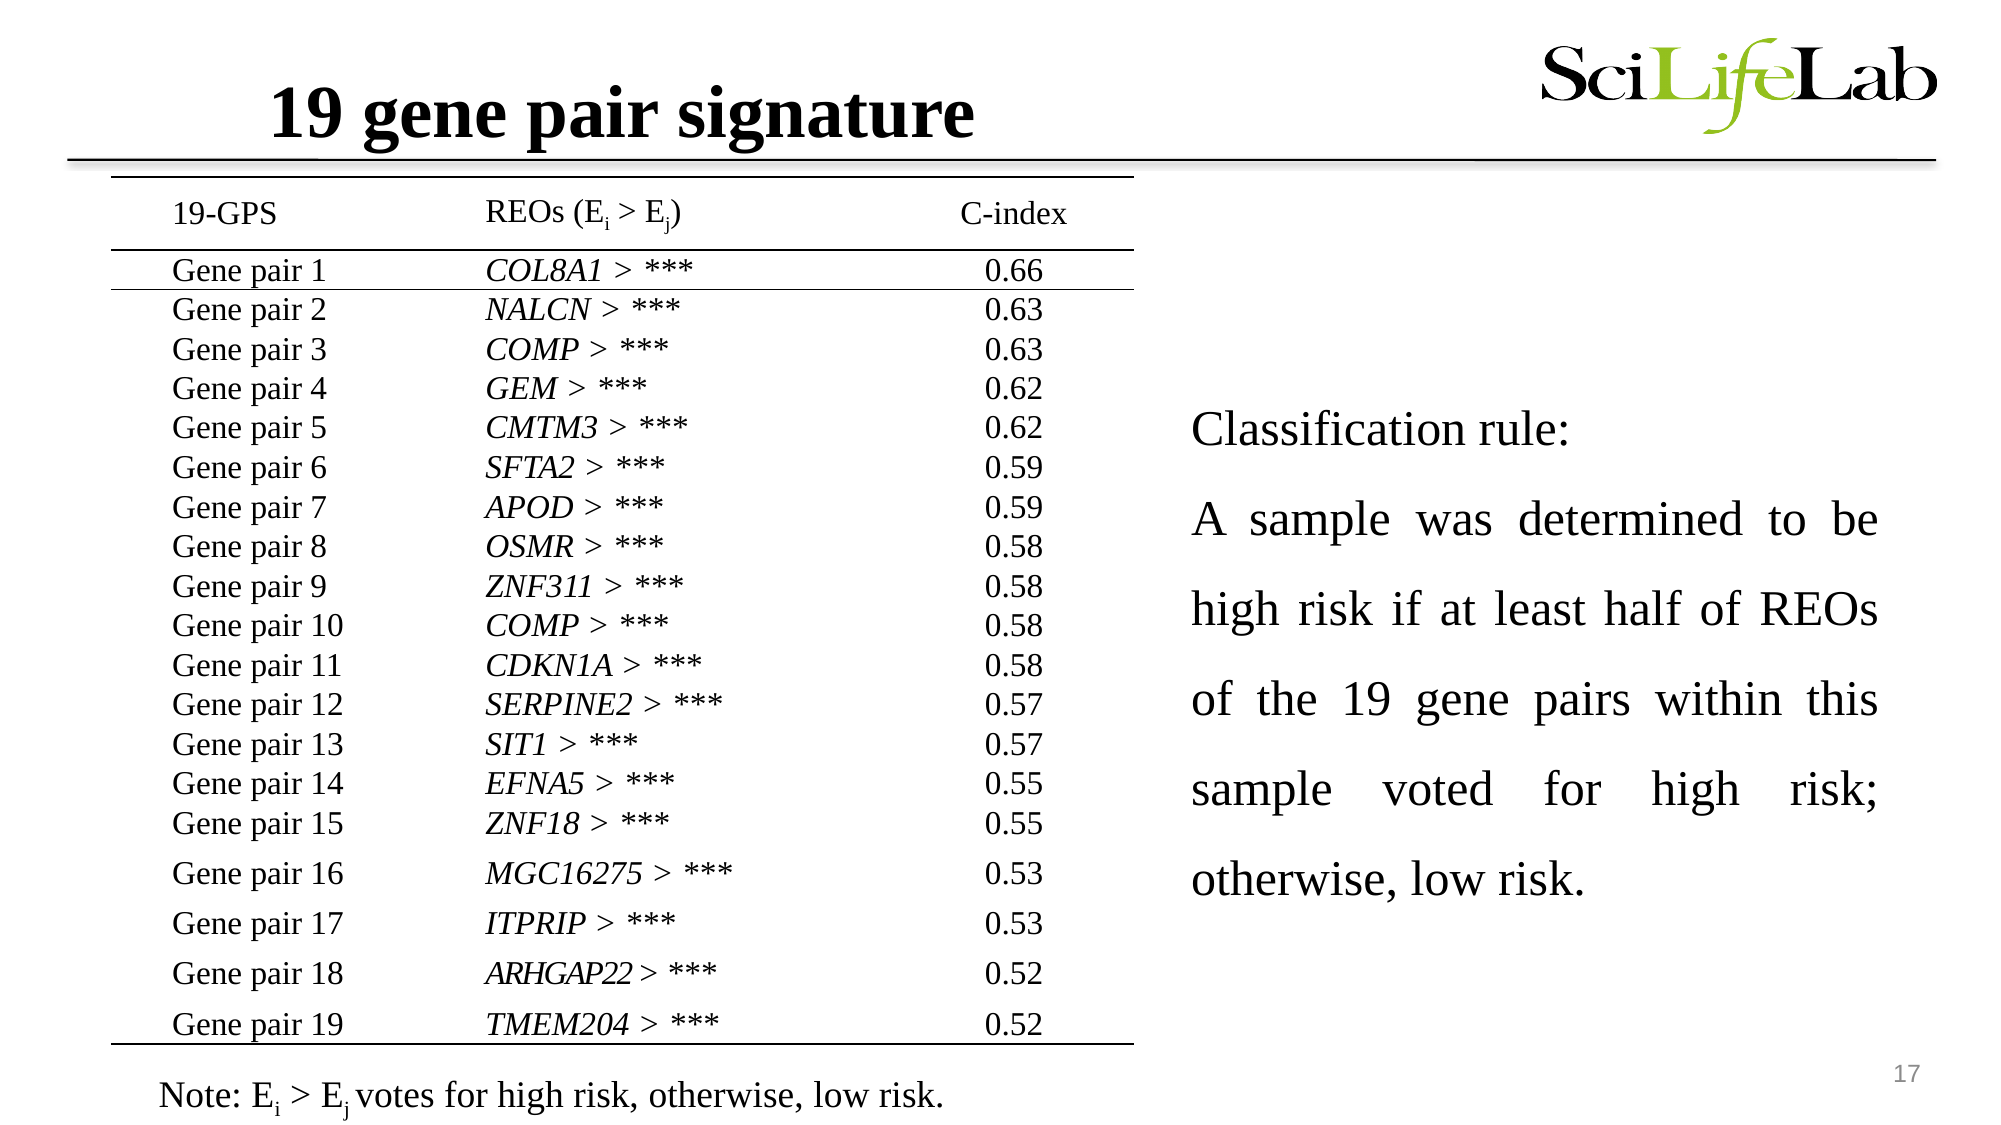

19 gene pair signature
| 19-GPS | REOs (Ei > Ej) | C-index |
| --- | --- | --- |
| Gene pair 1 | COL8A1 > \*\*\* | 0.66 |
| Gene pair 2 | NALCN > \*\*\* | 0.63 |
| Gene pair 3 | COMP > \*\*\* | 0.63 |
| Gene pair 4 | GEM > \*\*\* | 0.62 |
| Gene pair 5 | CMTM3 > \*\*\* | 0.62 |
| Gene pair 6 | SFTA2 > \*\*\* | 0.59 |
| Gene pair 7 | APOD > \*\*\* | 0.59 |
| Gene pair 8 | OSMR > \*\*\* | 0.58 |
| Gene pair 9 | ZNF311 > \*\*\* | 0.58 |
| Gene pair 10 | COMP > \*\*\* | 0.58 |
| Gene pair 11 | CDKN1A > \*\*\* | 0.58 |
| Gene pair 12 | SERPINE2 > \*\*\* | 0.57 |
| Gene pair 13 | SIT1 > \*\*\* | 0.57 |
| Gene pair 14 | EFNA5 > \*\*\* | 0.55 |
| Gene pair 15 | ZNF18 > \*\*\* | 0.55 |
| Gene pair 16 | MGC16275 > \*\*\* | 0.53 |
| Gene pair 17 | ITPRIP > \*\*\* | 0.53 |
| Gene pair 18 | ARHGAP22 > \*\*\* | 0.52 |
| Gene pair 19 | TMEM204 > \*\*\* | 0.52 |

Classification rule:
A sample was determined to be high risk if at least half of REOs of the 19 gene pairs within this sample voted for high risk; otherwise, low risk.
17
Note: Ei > Ej votes for high risk, otherwise, low risk.